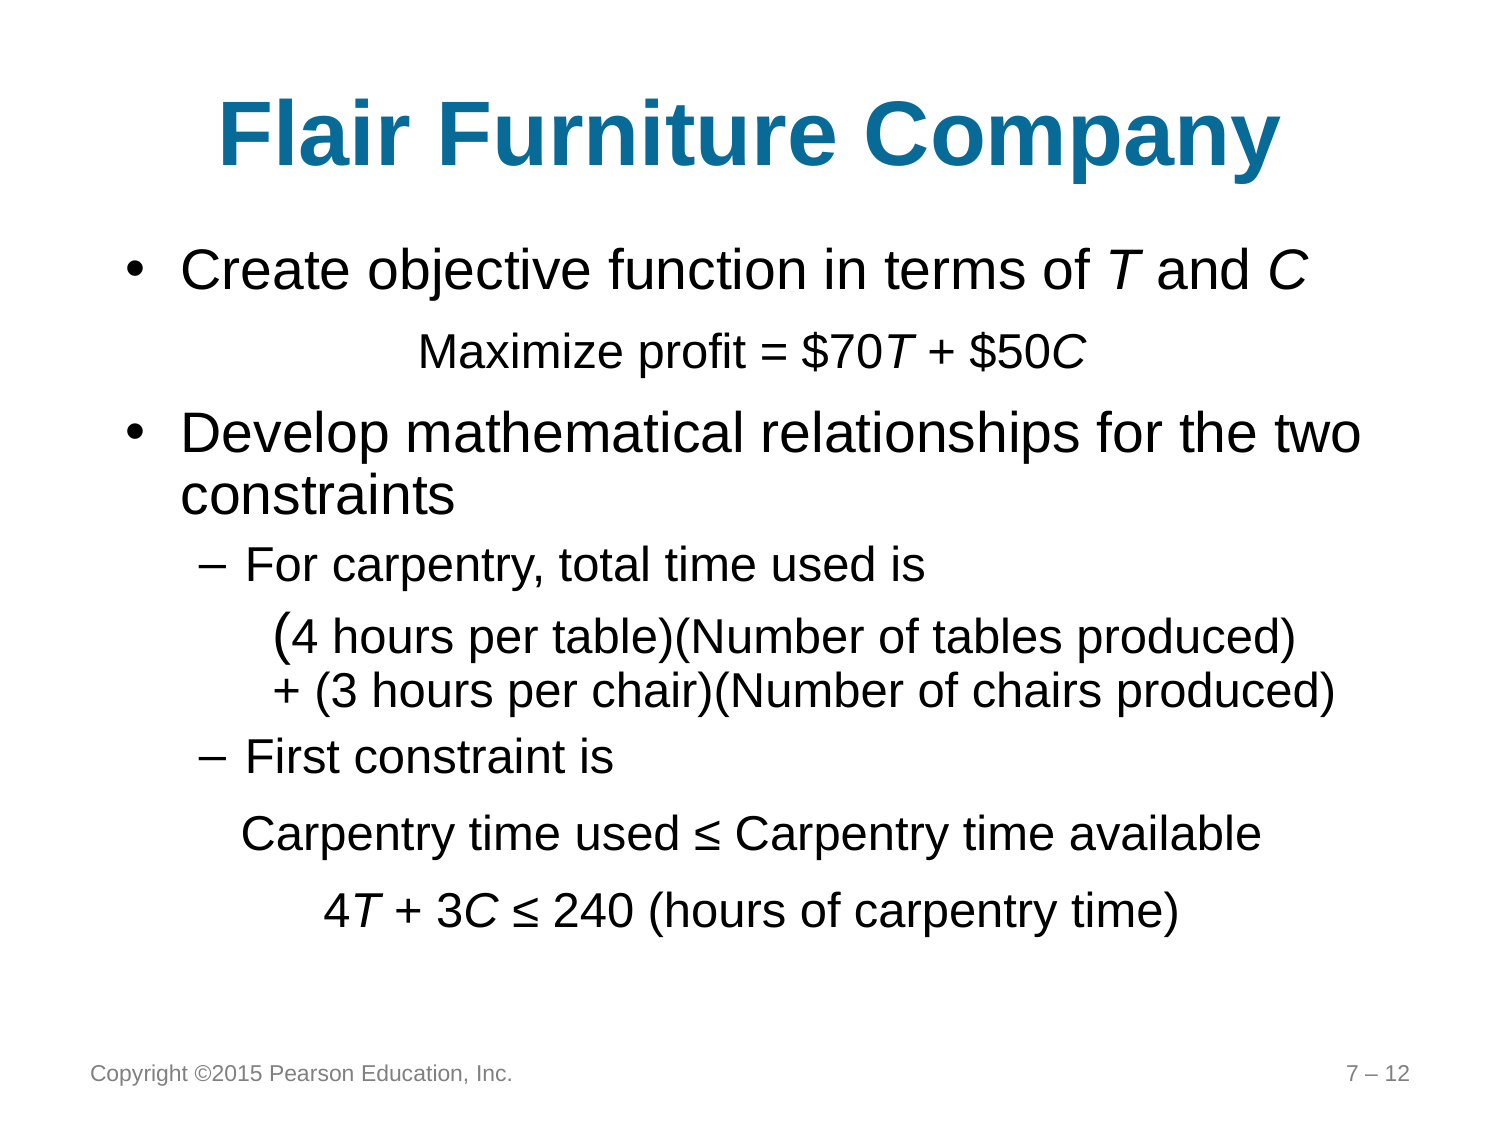

# Flair Furniture Company
Create objective function in terms of T and C
Maximize profit = $70T + $50C
Develop mathematical relationships for the two constraints
For carpentry, total time used is
		(4 hours per table)(Number of tables produced)
		+ (3 hours per chair)(Number of chairs produced)
First constraint is
Carpentry time used ≤ Carpentry time available
4T + 3C ≤ 240 (hours of carpentry time)
Copyright ©2015 Pearson Education, Inc.
7 – 12